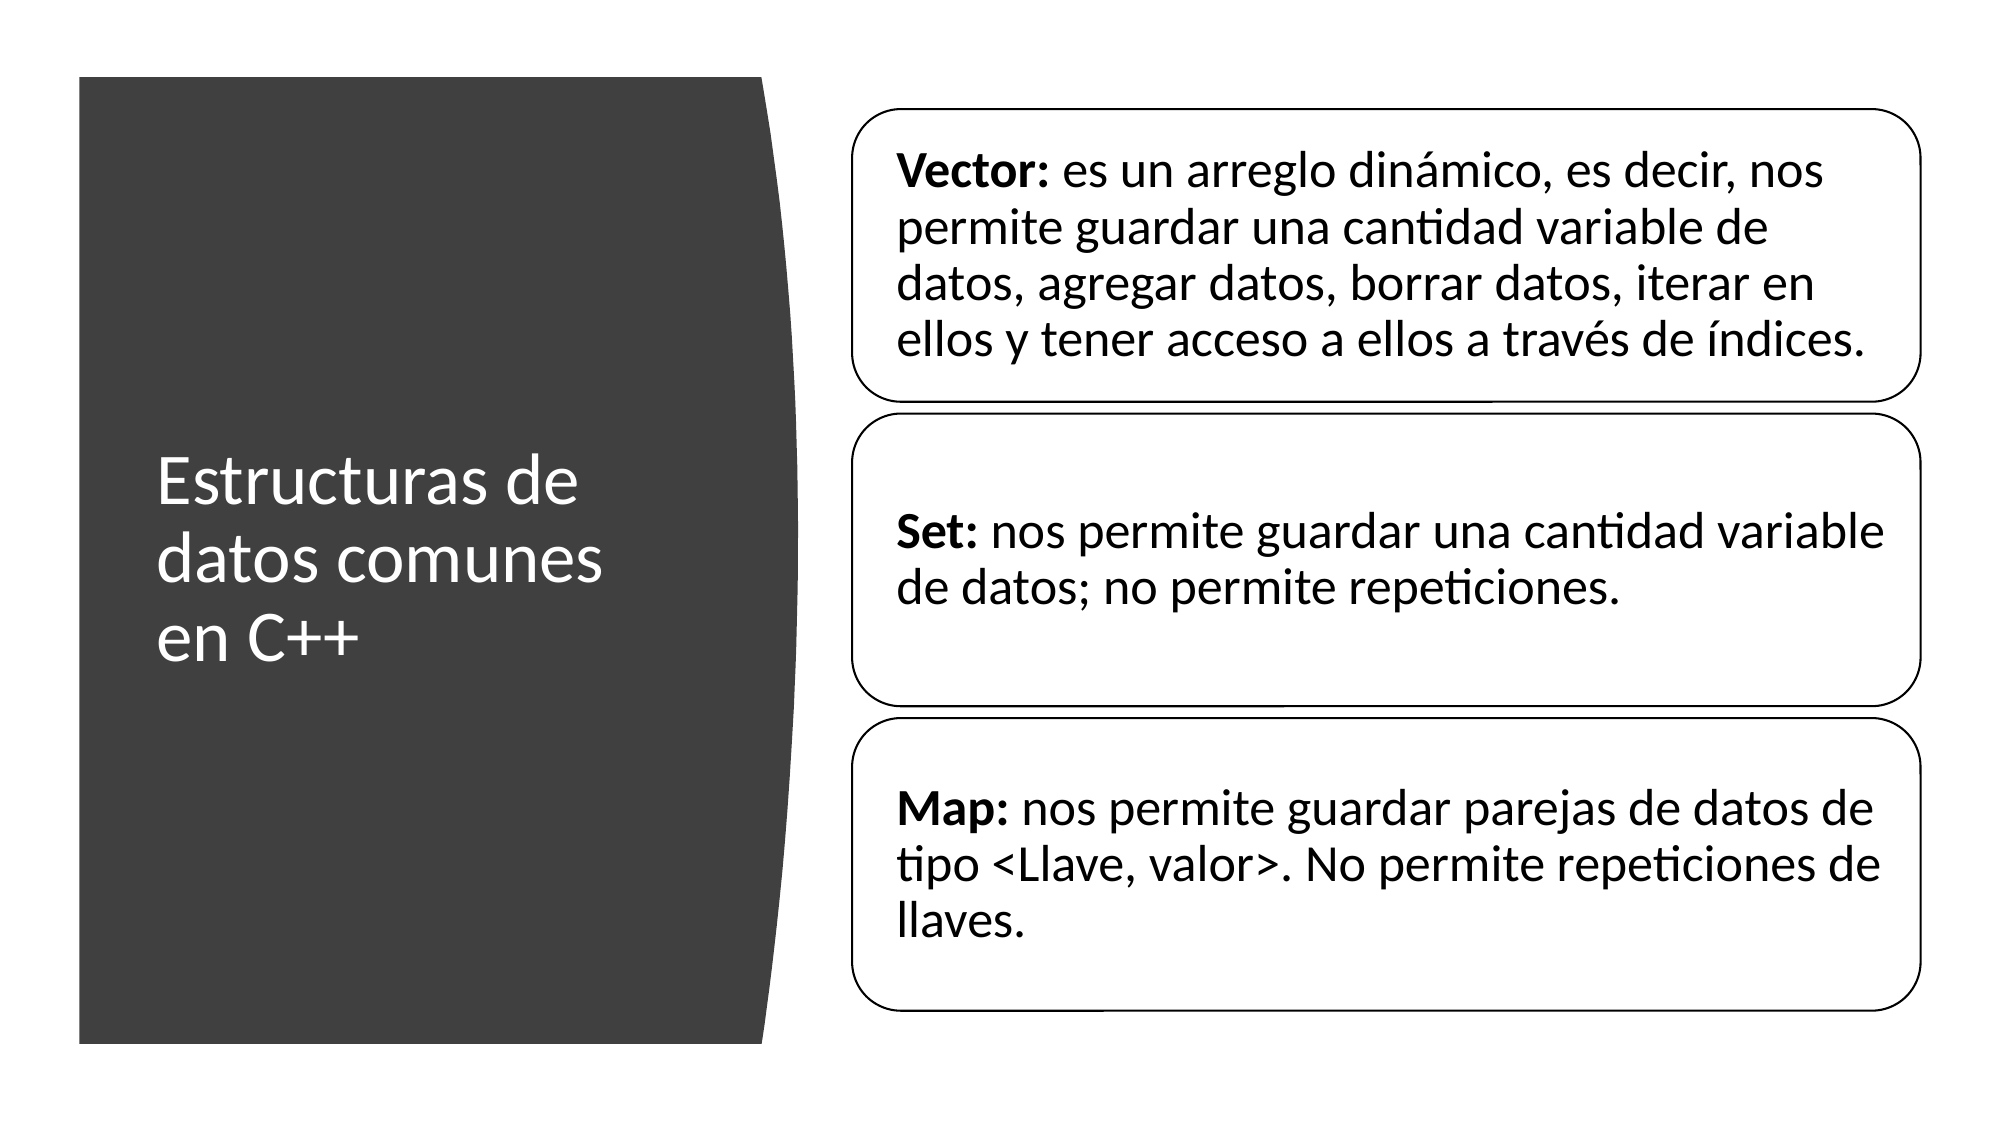

Vector: es un arreglo dinámico, es decir, nos permite guardar una cantidad variable de datos, agregar datos, borrar datos, iterar en ellos y tener acceso a ellos a través de índices.
Set: nos permite guardar una cantidad variable de datos; no permite repeticiones.
Map: nos permite guardar parejas de datos de tipo <Llave, valor>. No permite repeticiones de llaves.

# Estructuras de datos comunes en C++